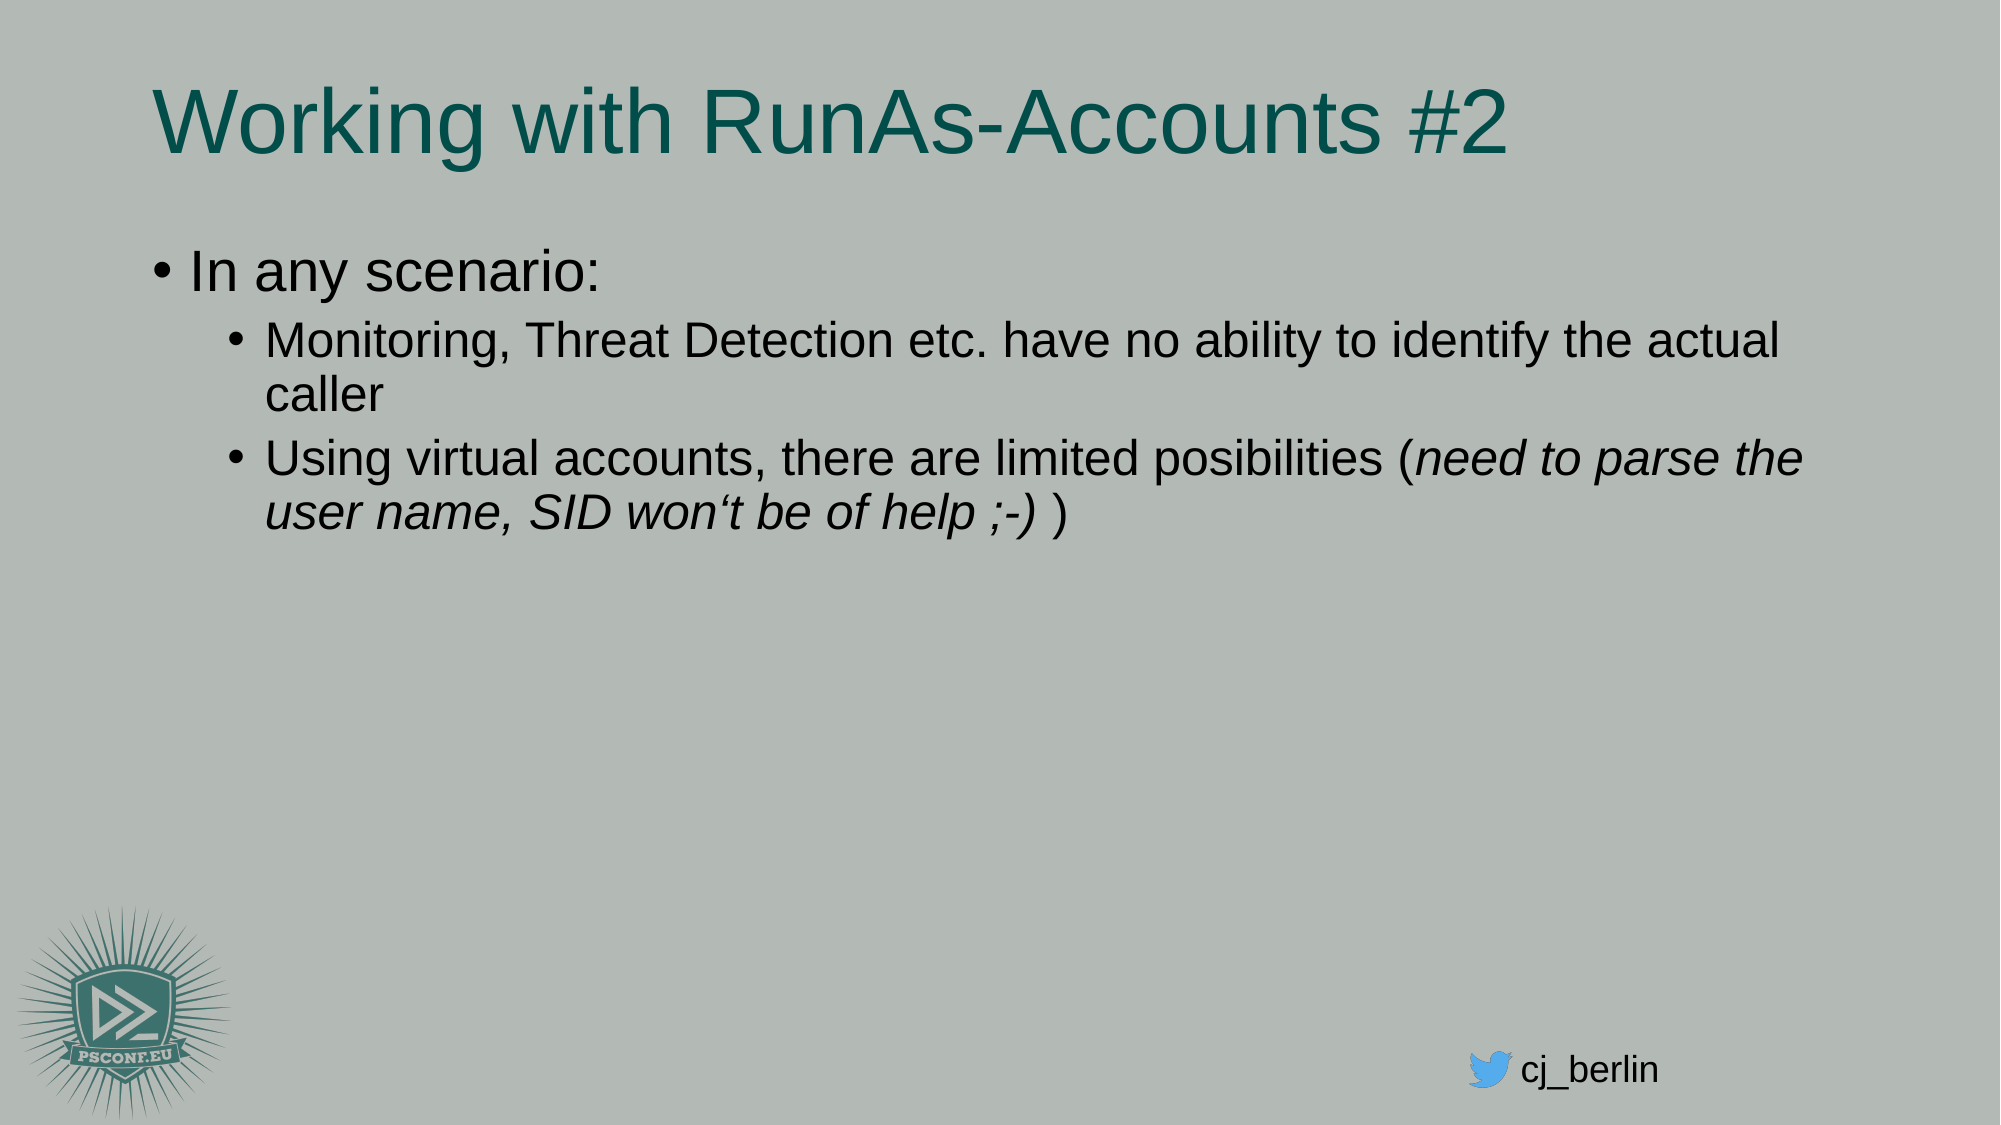

# Working with RunAs-Accounts #2
In any scenario:
Monitoring, Threat Detection etc. have no ability to identify the actual caller
Using virtual accounts, there are limited posibilities (need to parse the user name, SID won‘t be of help ;-) )
cj_berlin